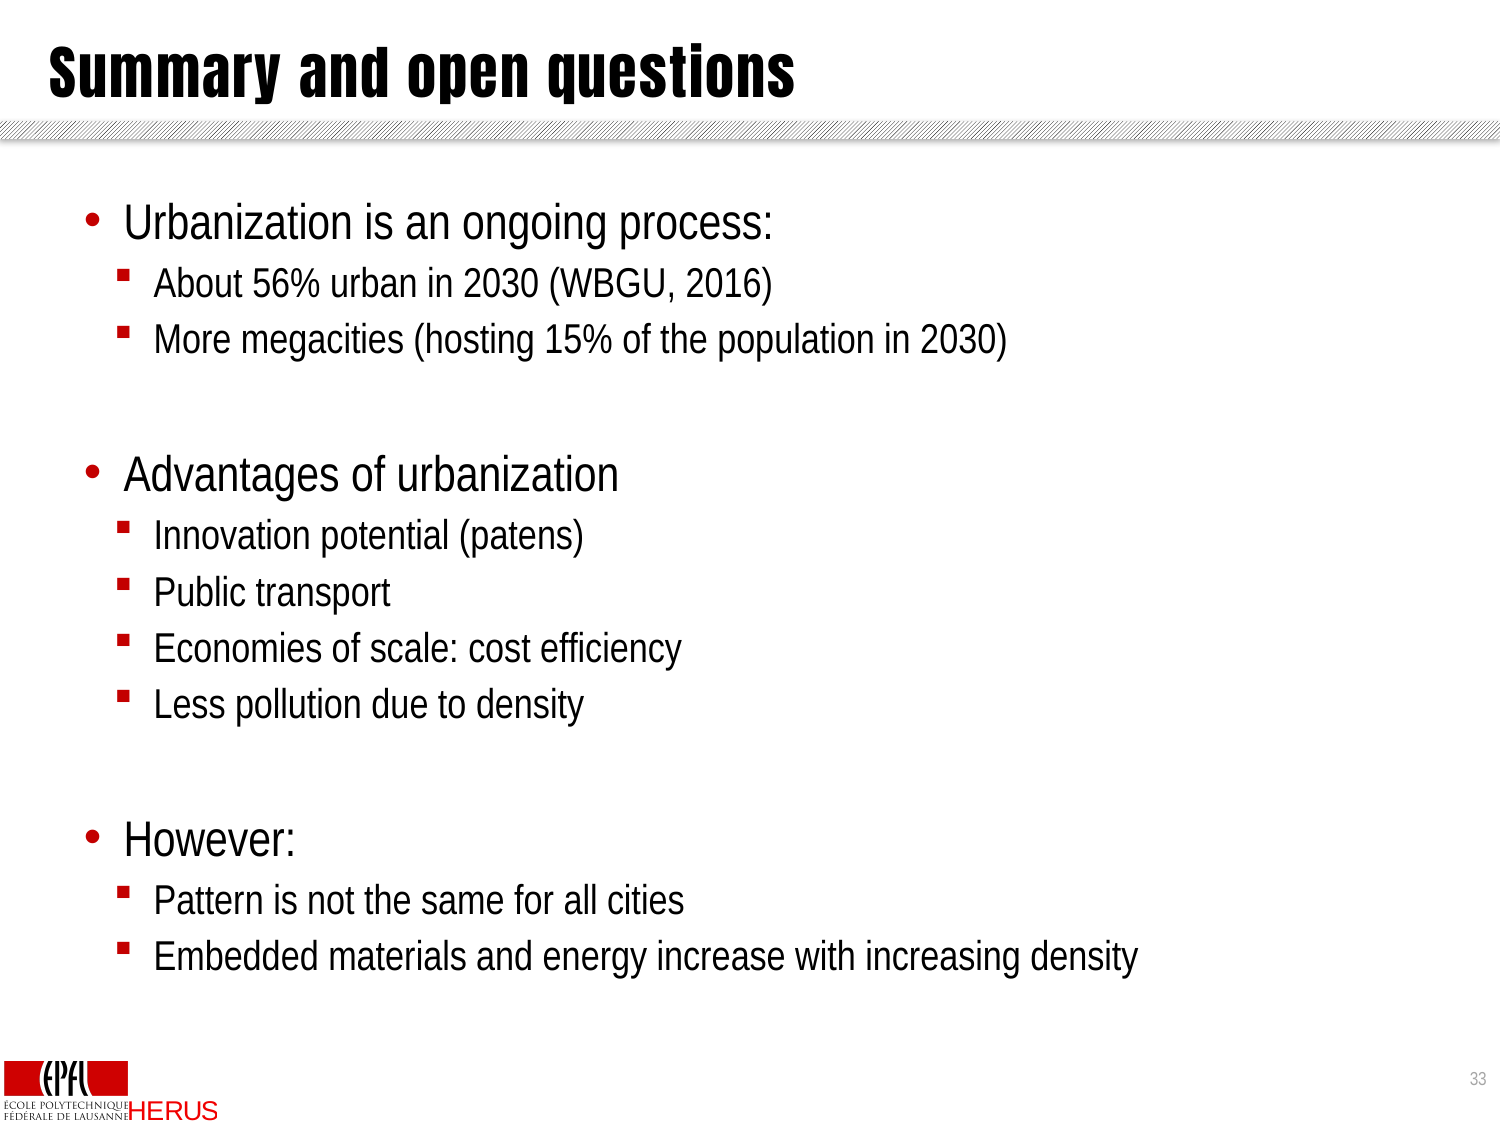

# Summary and open questions
Urbanization is an ongoing process:
About 56% urban in 2030 (WBGU, 2016)
More megacities (hosting 15% of the population in 2030)

Advantages of urbanization
Innovation potential (patens)
Public transport
Economies of scale: cost efficiency
Less pollution due to density

However:
Pattern is not the same for all cities
Embedded materials and energy increase with increasing density